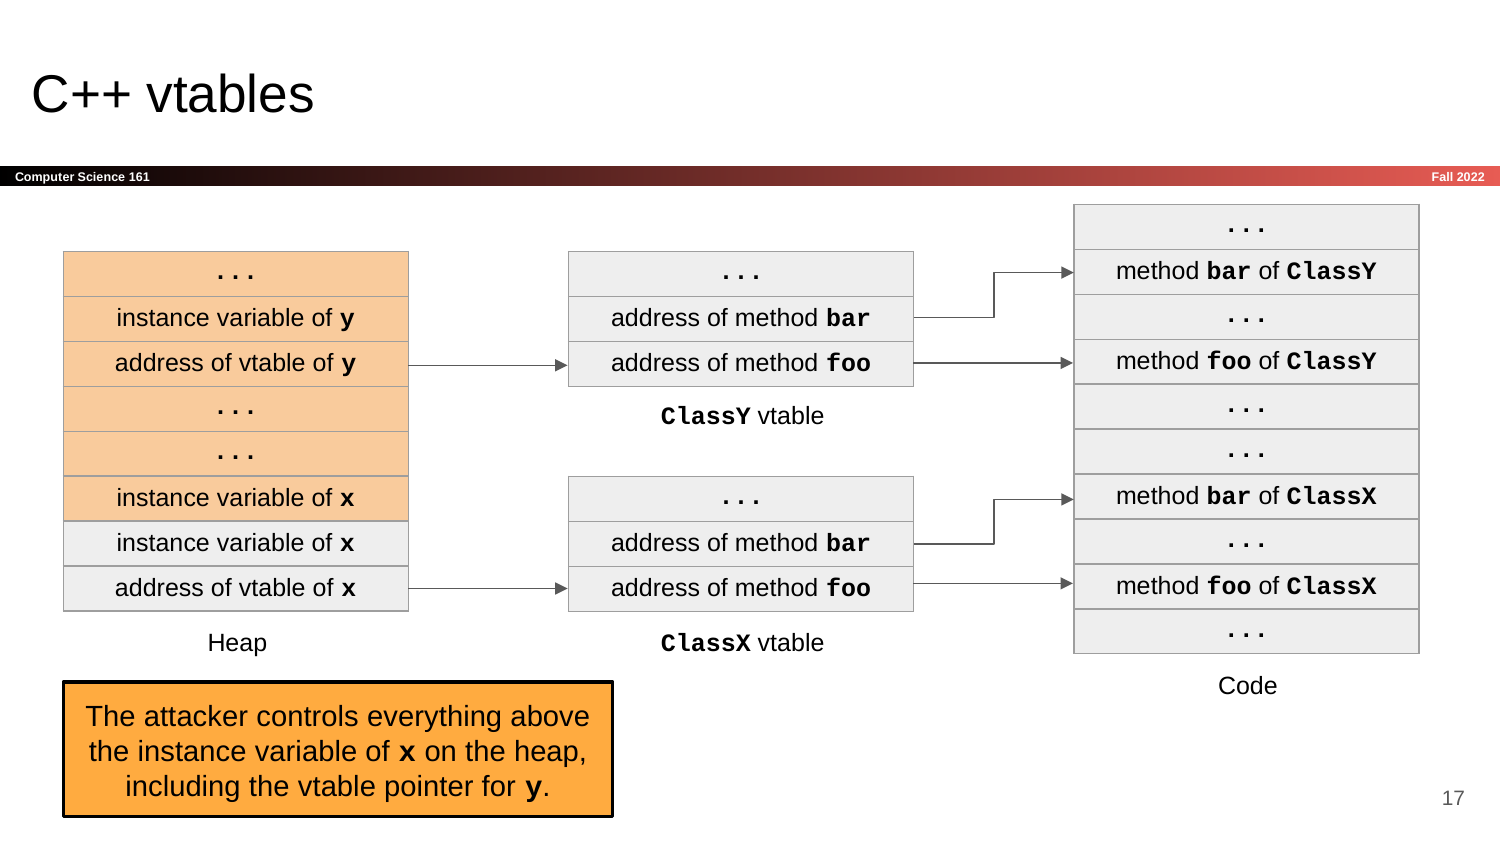

# C++ vtables
| ... |
| --- |
| method bar of ClassY |
| ... |
| method foo of ClassY |
| ... |
| ... |
| method bar of ClassX |
| ... |
| method foo of ClassX |
| ... |
| ... |
| --- |
| address of method bar |
| address of method foo |
| ... |
| --- |
| instance variable of y |
| address of vtable of y |
| ... |
| ... |
| instance variable of x |
| instance variable of x |
| address of vtable of x |
ClassY vtable
| ... |
| --- |
| address of method bar |
| address of method foo |
Heap
ClassX vtable
Code
The attacker controls everything above the instance variable of x on the heap, including the vtable pointer for y.
17